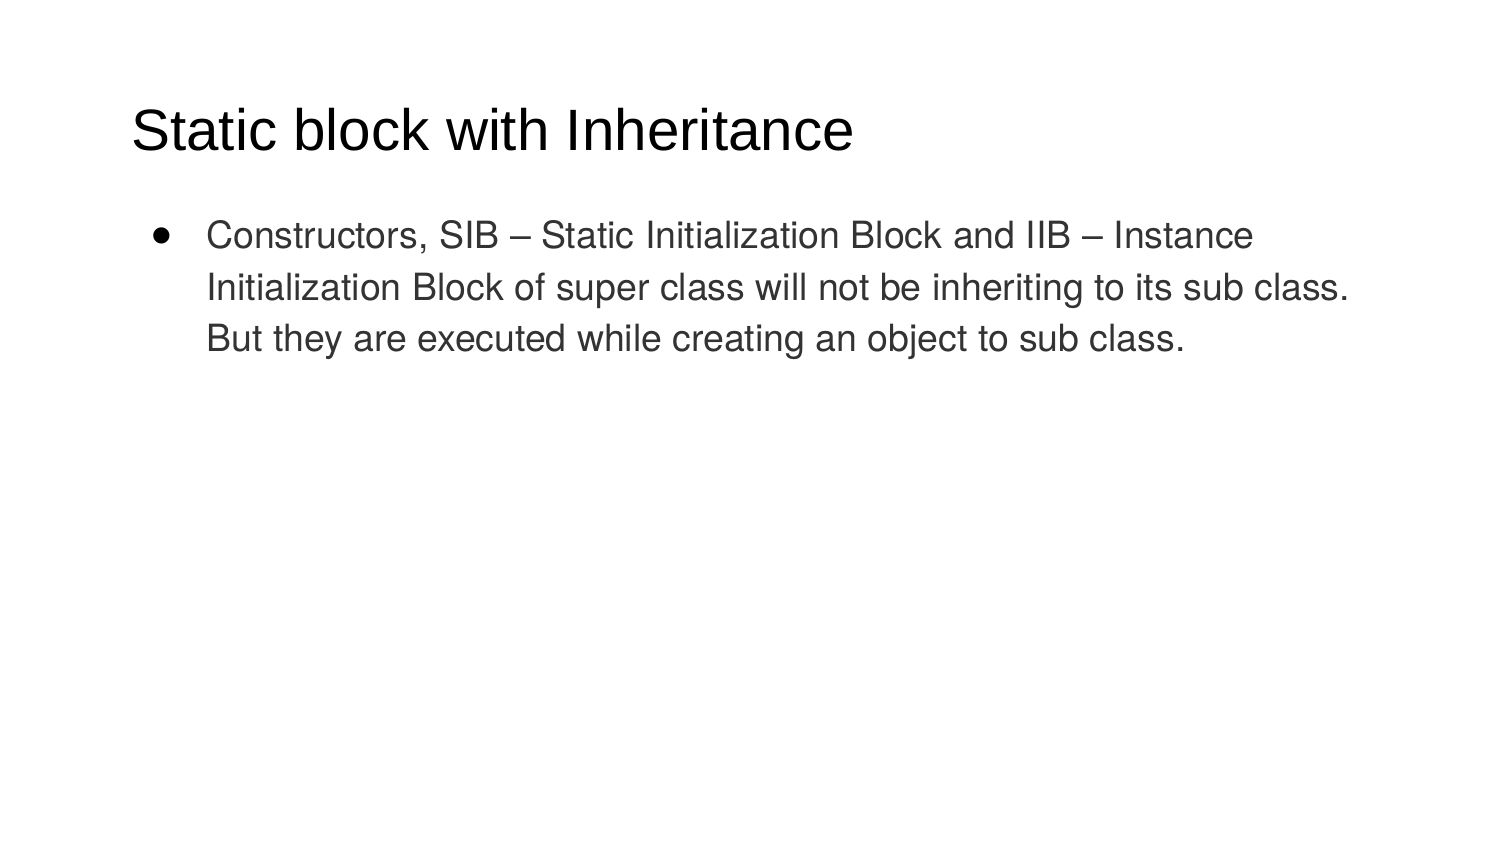

# Static block with Inheritance
Constructors, SIB – Static Initialization Block and IIB – Instance Initialization Block of super class will not be inheriting to its sub class. But they are executed while creating an object to sub class.